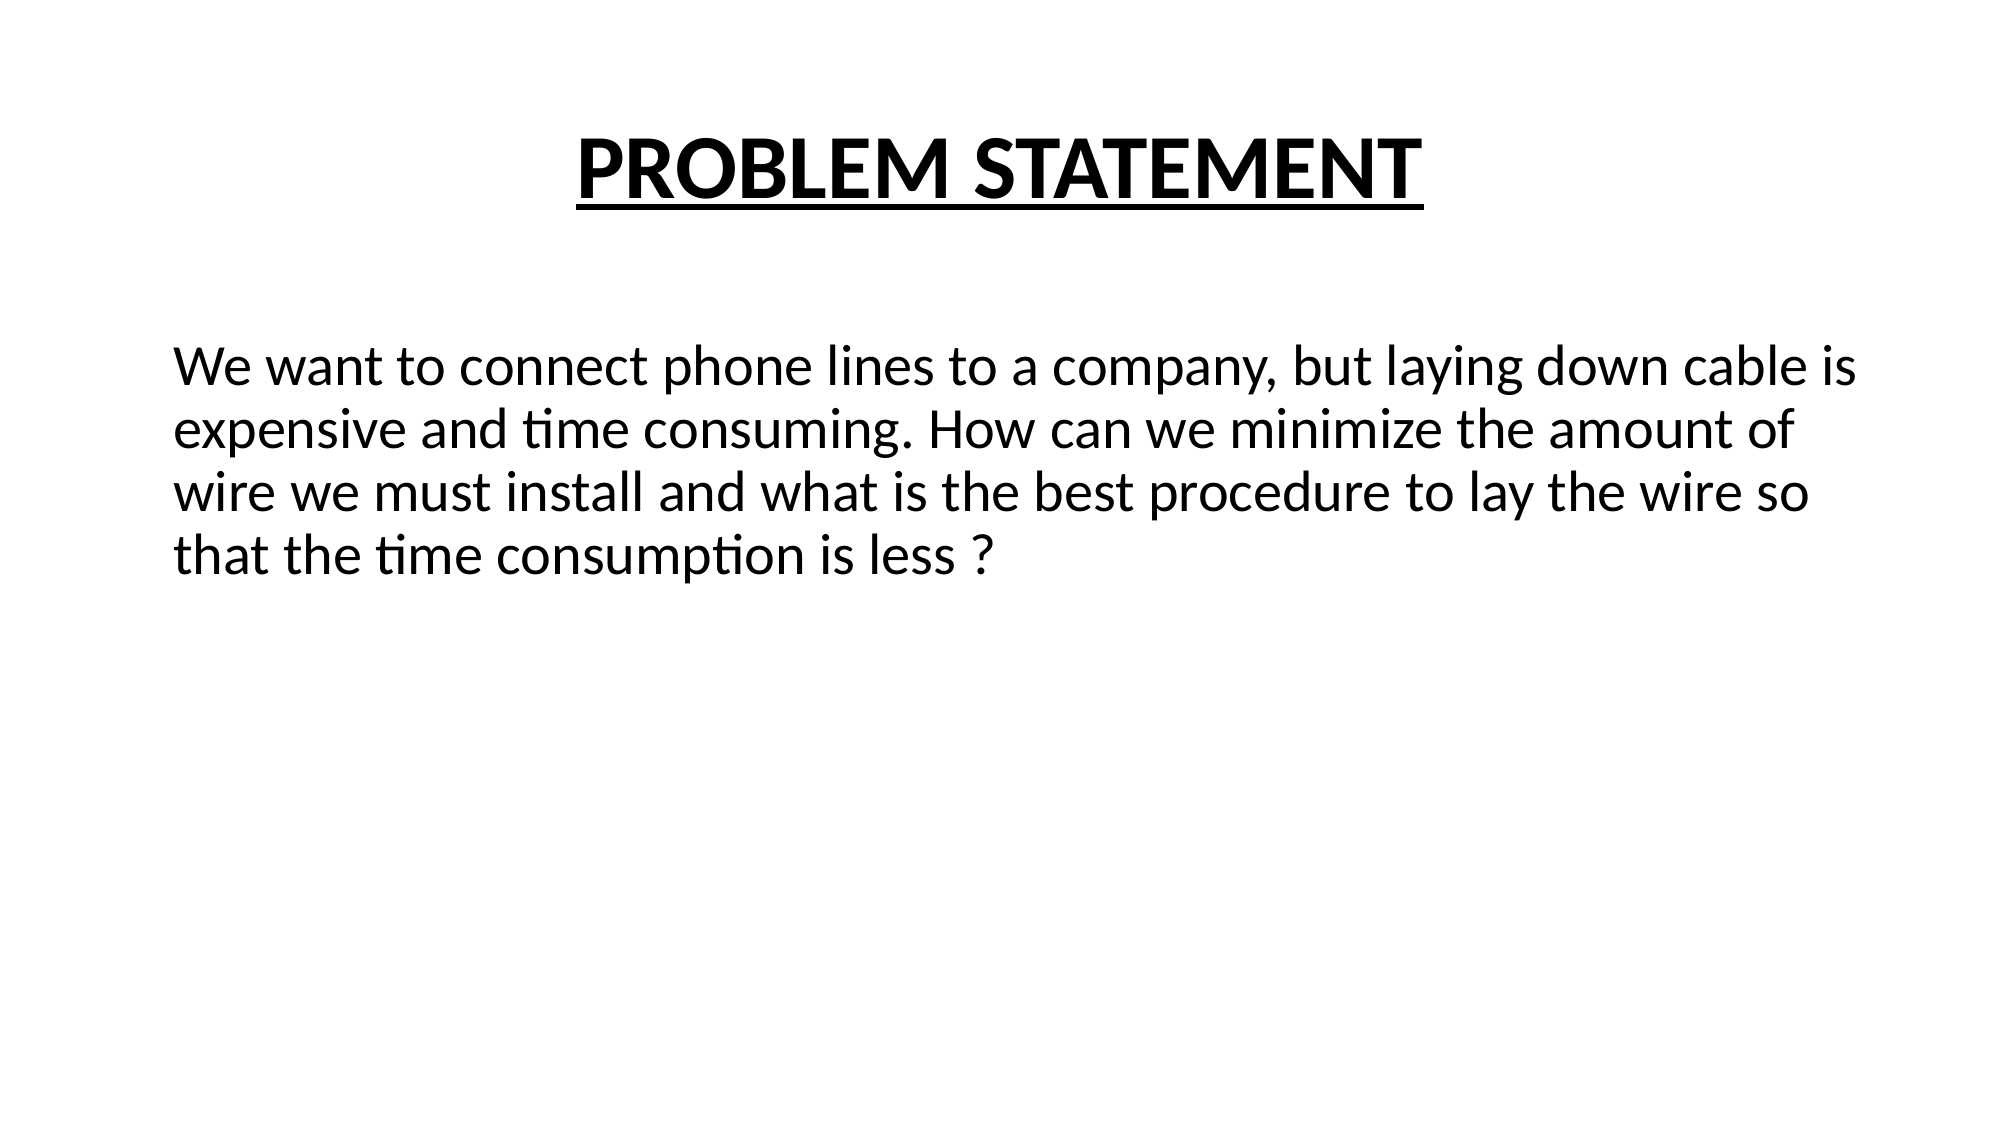

# PROBLEM STATEMENT
We want to connect phone lines to a company, but laying down cable is expensive and time consuming. How can we minimize the amount of wire we must install and what is the best procedure to lay the wire so that the time consumption is less ?